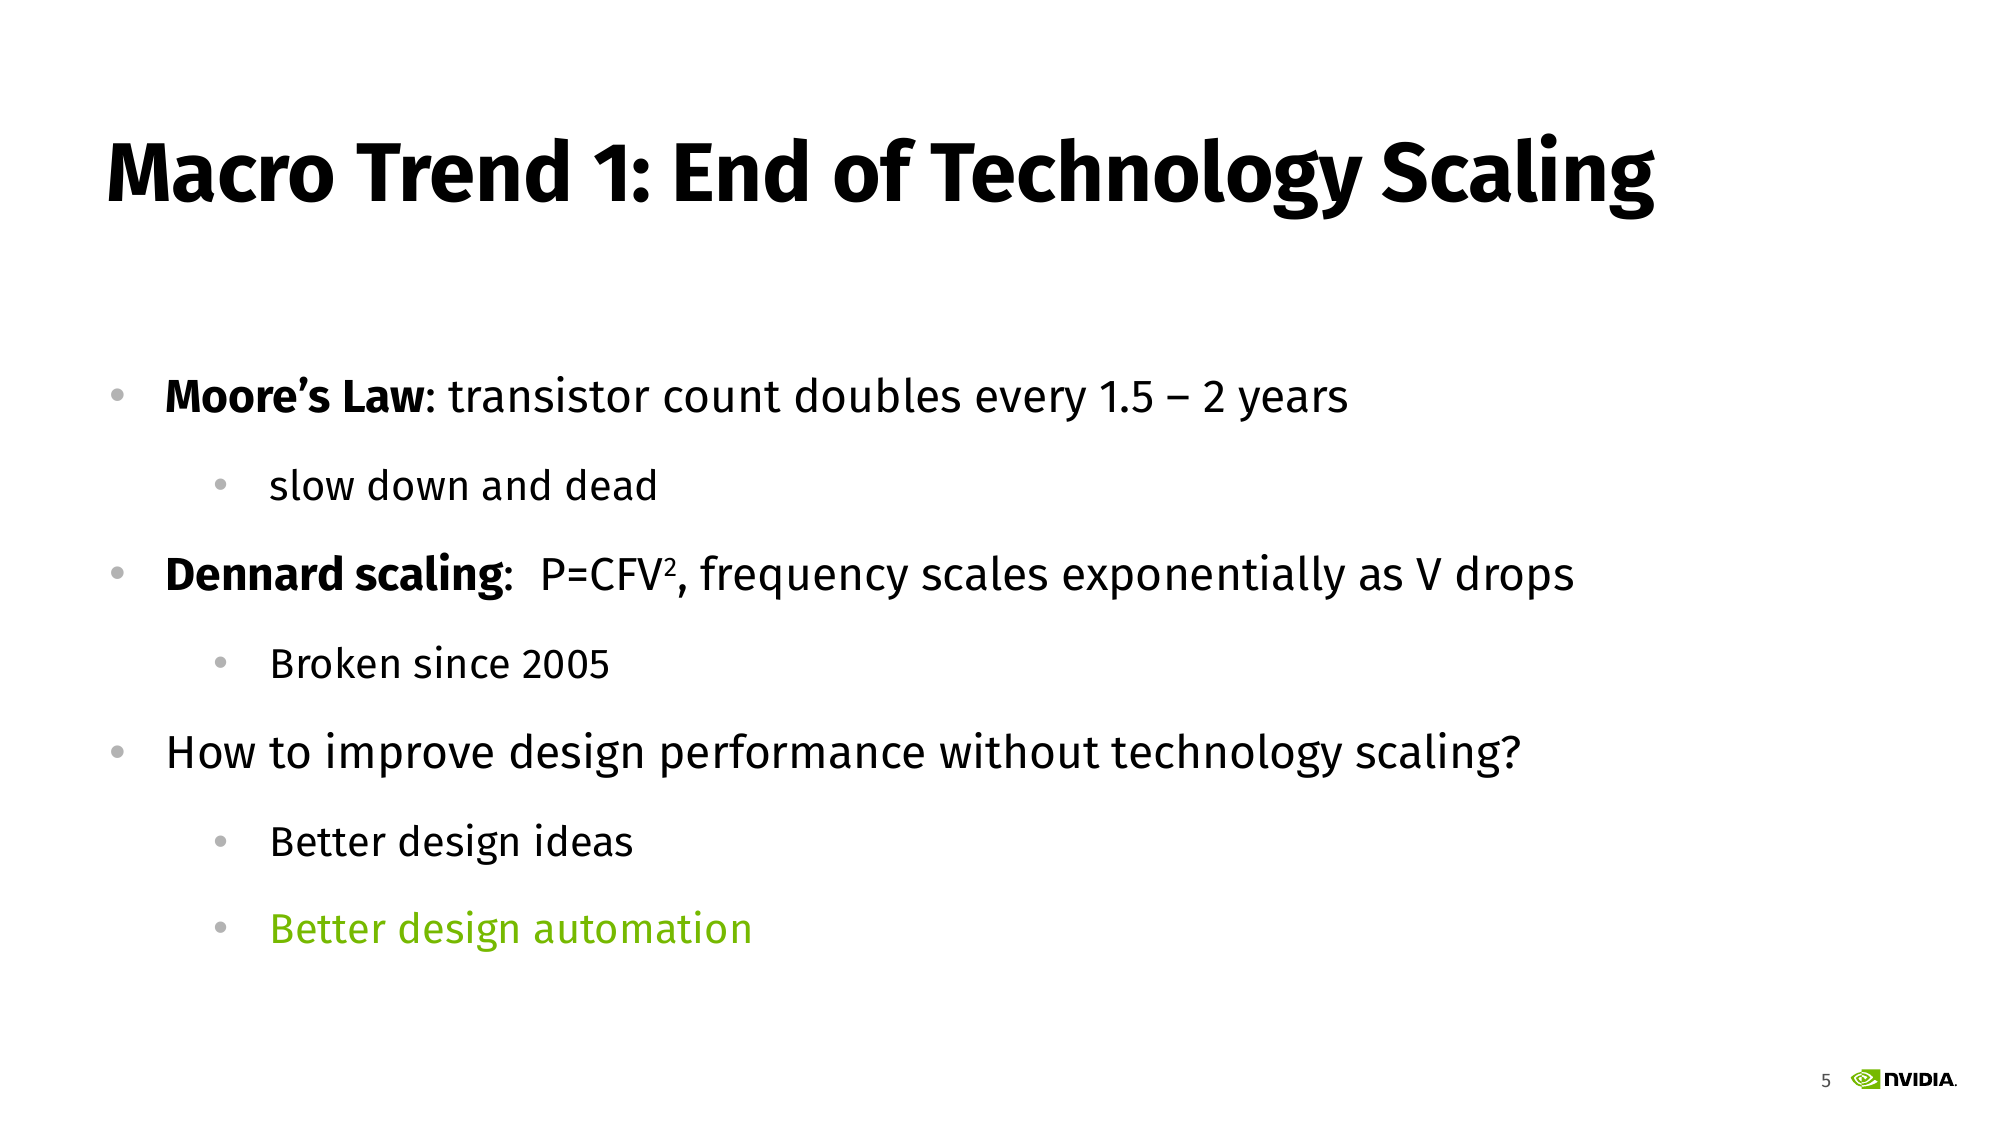

# Macro Trend 1: End of Technology Scaling
Moore’s Law: transistor count doubles every 1.5 – 2 years
slow down and dead
Dennard scaling:  P=CFV2, frequency scales exponentially as V drops
Broken since 2005
How to improve design performance without technology scaling?
Better design ideas
Better design automation